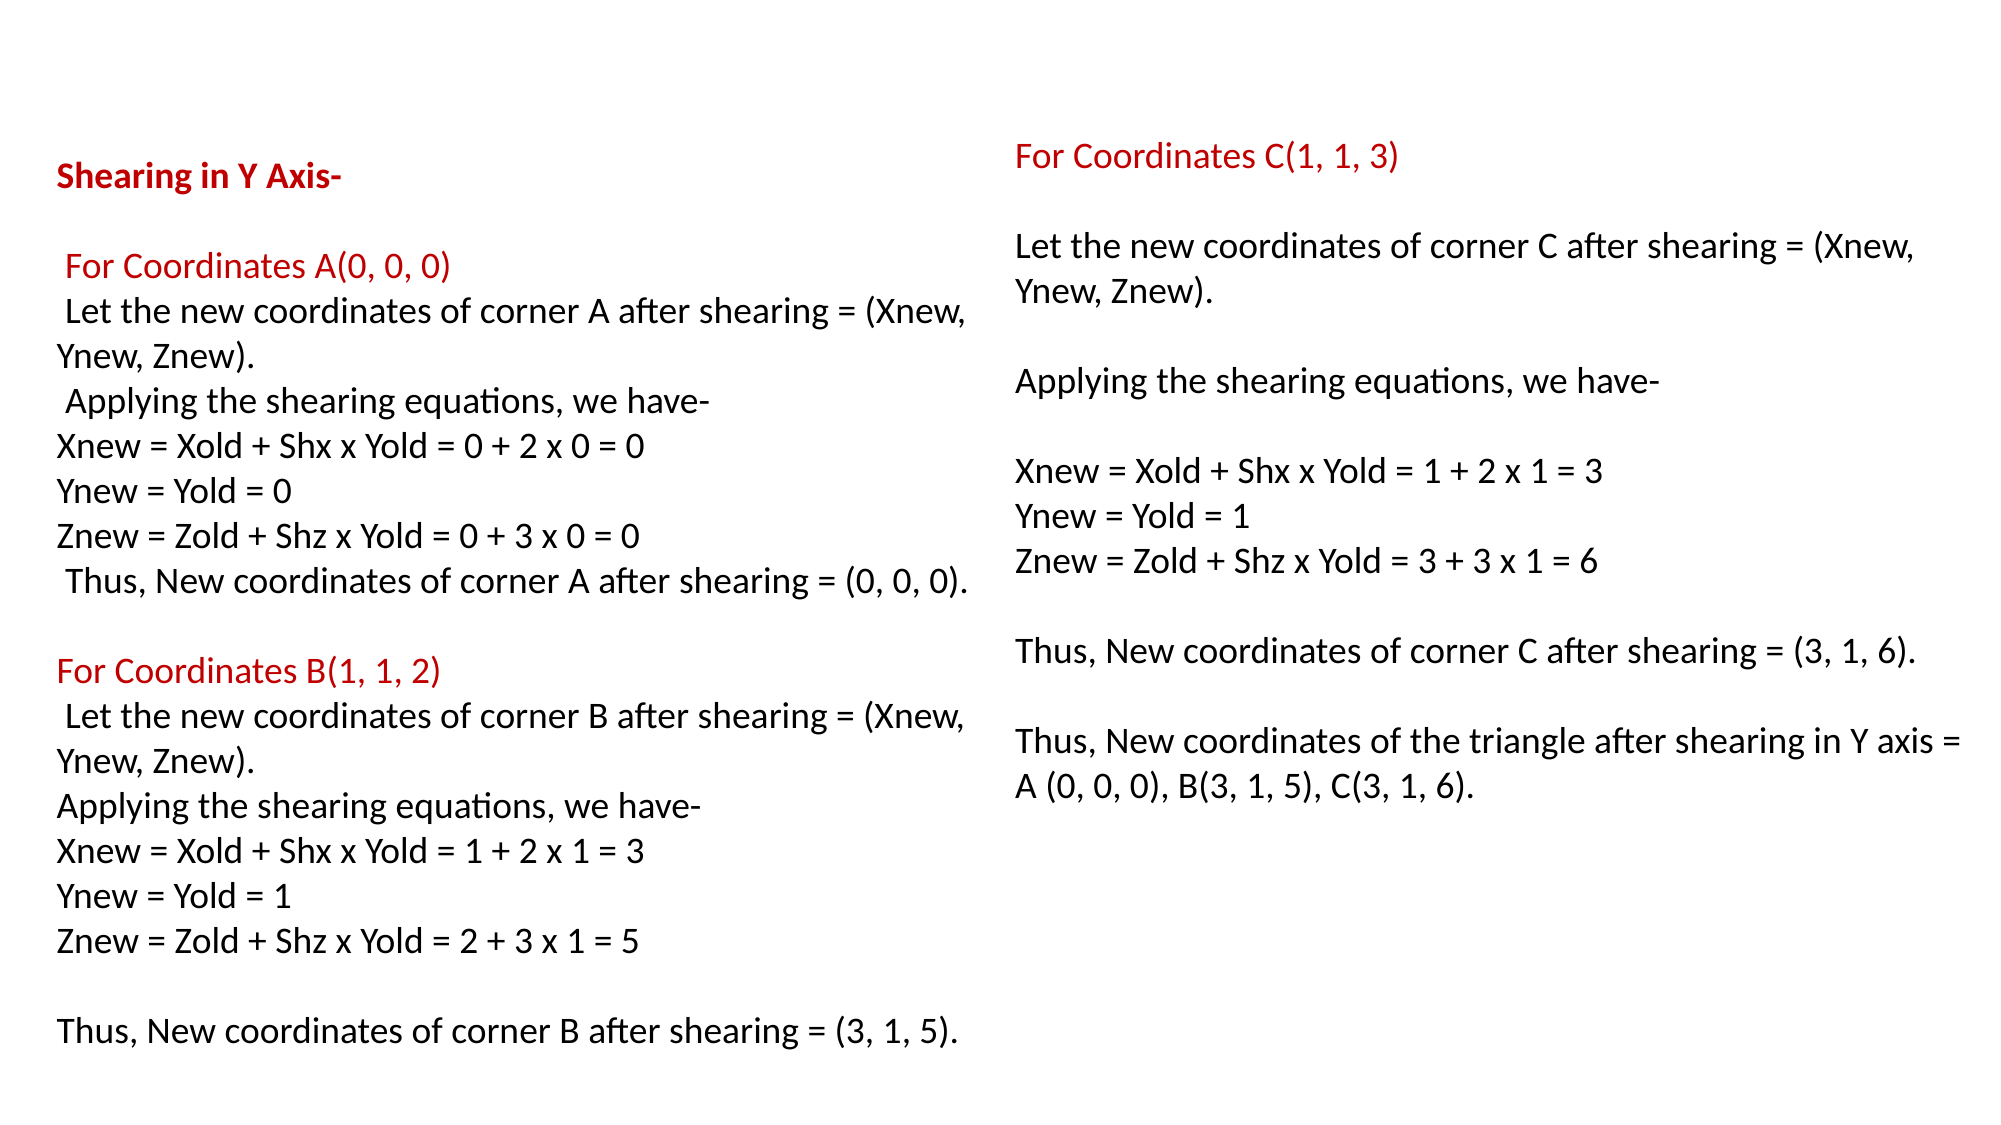

For Coordinates C(1, 1, 3)

Let the new coordinates of corner C after shearing = (Xnew, Ynew, Znew).

Applying the shearing equations, we have-

Xnew = Xold + Shx x Yold = 1 + 2 x 1 = 3
Ynew = Yold = 1
Znew = Zold + Shz x Yold = 3 + 3 x 1 = 6

Thus, New coordinates of corner C after shearing = (3, 1, 6).

Thus, New coordinates of the triangle after shearing in Y axis = A (0, 0, 0), B(3, 1, 5), C(3, 1, 6).
Shearing in Y Axis-

 For Coordinates A(0, 0, 0)
 Let the new coordinates of corner A after shearing = (Xnew, Ynew, Znew).
 Applying the shearing equations, we have-
Xnew = Xold + Shx x Yold = 0 + 2 x 0 = 0
Ynew = Yold = 0
Znew = Zold + Shz x Yold = 0 + 3 x 0 = 0
 Thus, New coordinates of corner A after shearing = (0, 0, 0).

For Coordinates B(1, 1, 2)
 Let the new coordinates of corner B after shearing = (Xnew, Ynew, Znew).
Applying the shearing equations, we have-
Xnew = Xold + Shx x Yold = 1 + 2 x 1 = 3
Ynew = Yold = 1
Znew = Zold + Shz x Yold = 2 + 3 x 1 = 5

Thus, New coordinates of corner B after shearing = (3, 1, 5).